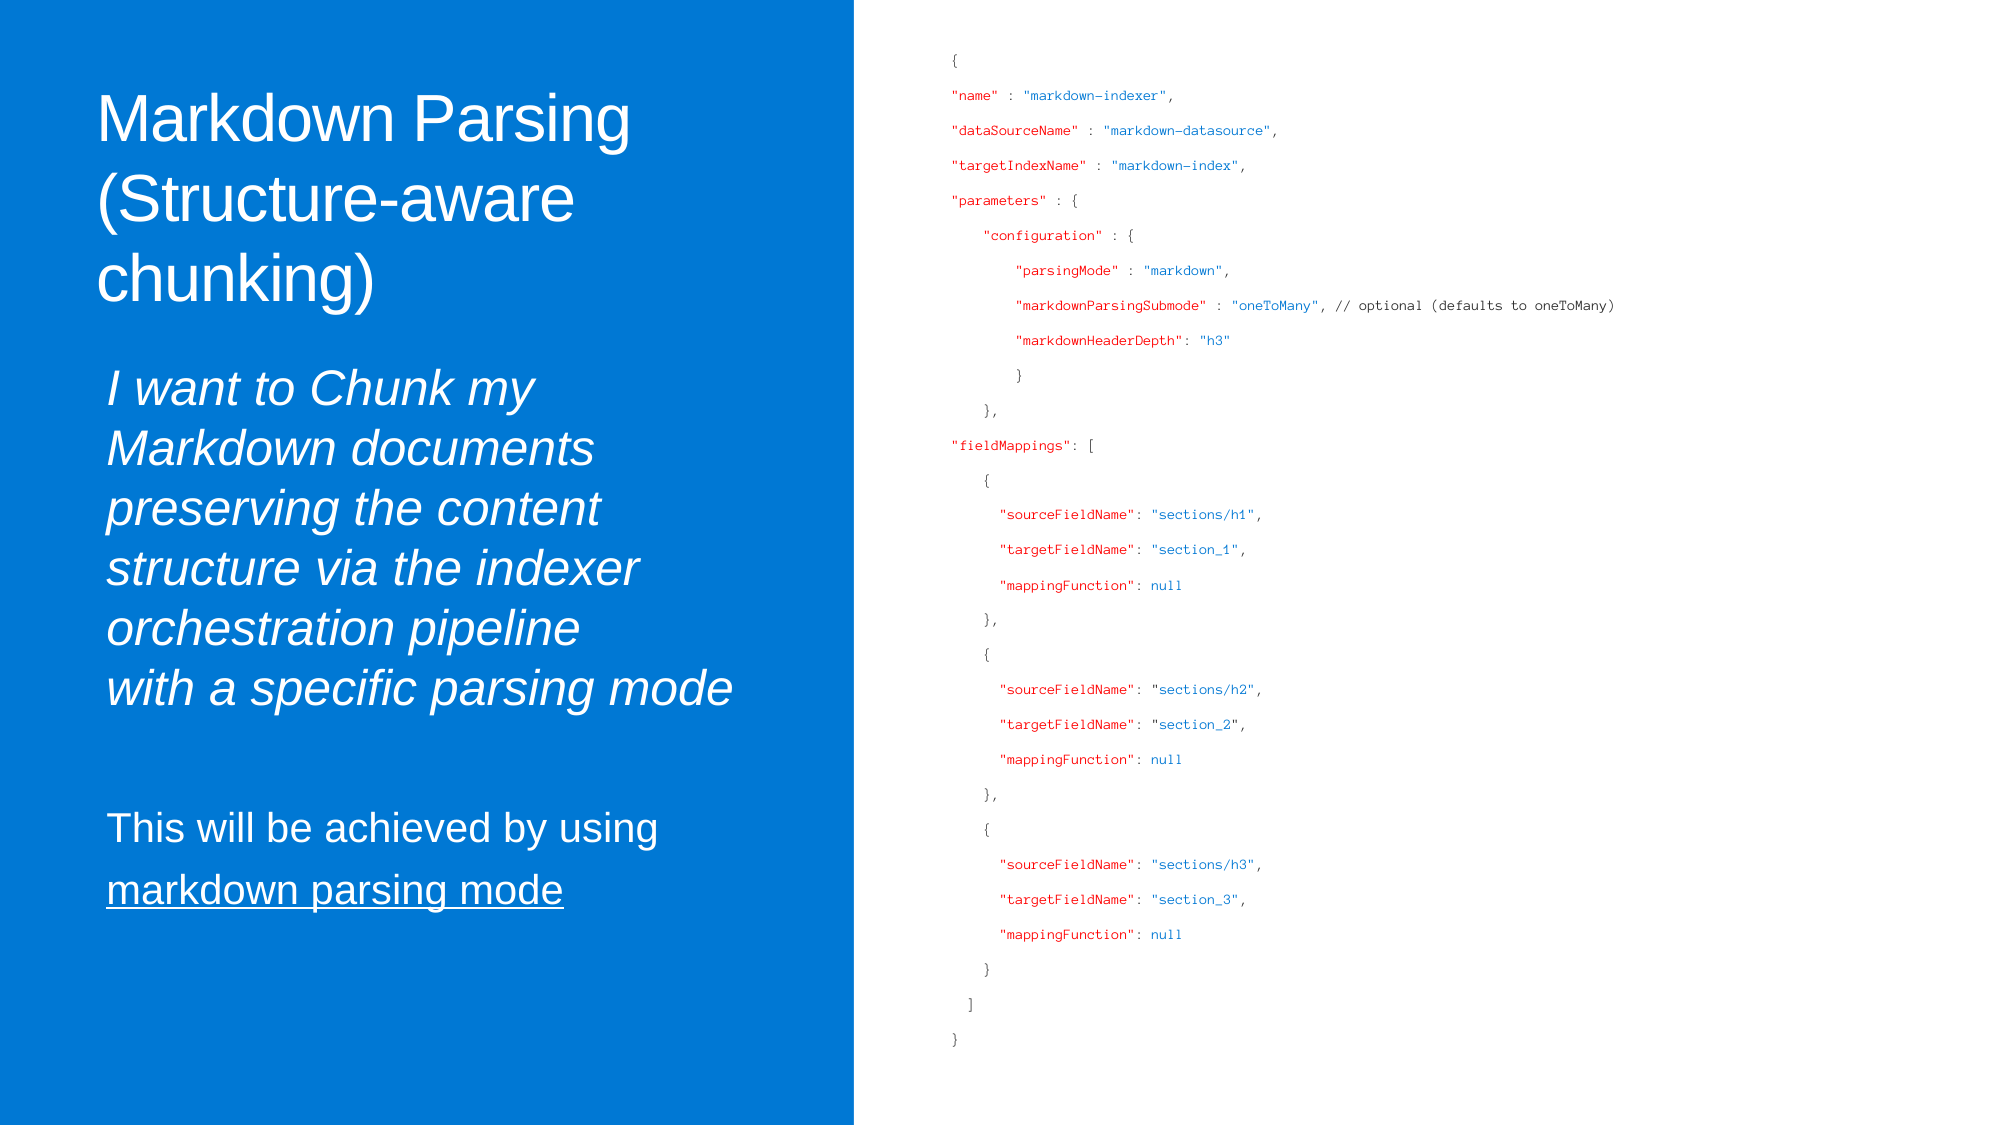

{

"name" : "markdown-indexer",

"dataSourceName" : "markdown-datasource",

"targetIndexName" : "markdown-index",

"parameters" : {

    "configuration" : {

        "parsingMode" : "markdown",

        "markdownParsingSubmode" : "oneToMany", // optional (defaults to oneToMany)

        "markdownHeaderDepth": "h3"

        }

    },

"fieldMappings": [

    {

      "sourceFieldName": "sections/h1",

      "targetFieldName": "section_1",

      "mappingFunction": null

    },

    {

      "sourceFieldName": "sections/h2",

      "targetFieldName": "section_2",

      "mappingFunction": null

    },

    {

      "sourceFieldName": "sections/h3",

      "targetFieldName": "section_3",

      "mappingFunction": null

    }

  ]

}

# Markdown Parsing (Structure-aware chunking)
I want to Chunk my Markdown documents preserving the content structure via the indexer orchestration pipeline
with a specific parsing mode

This will be achieved by using
markdown parsing mode